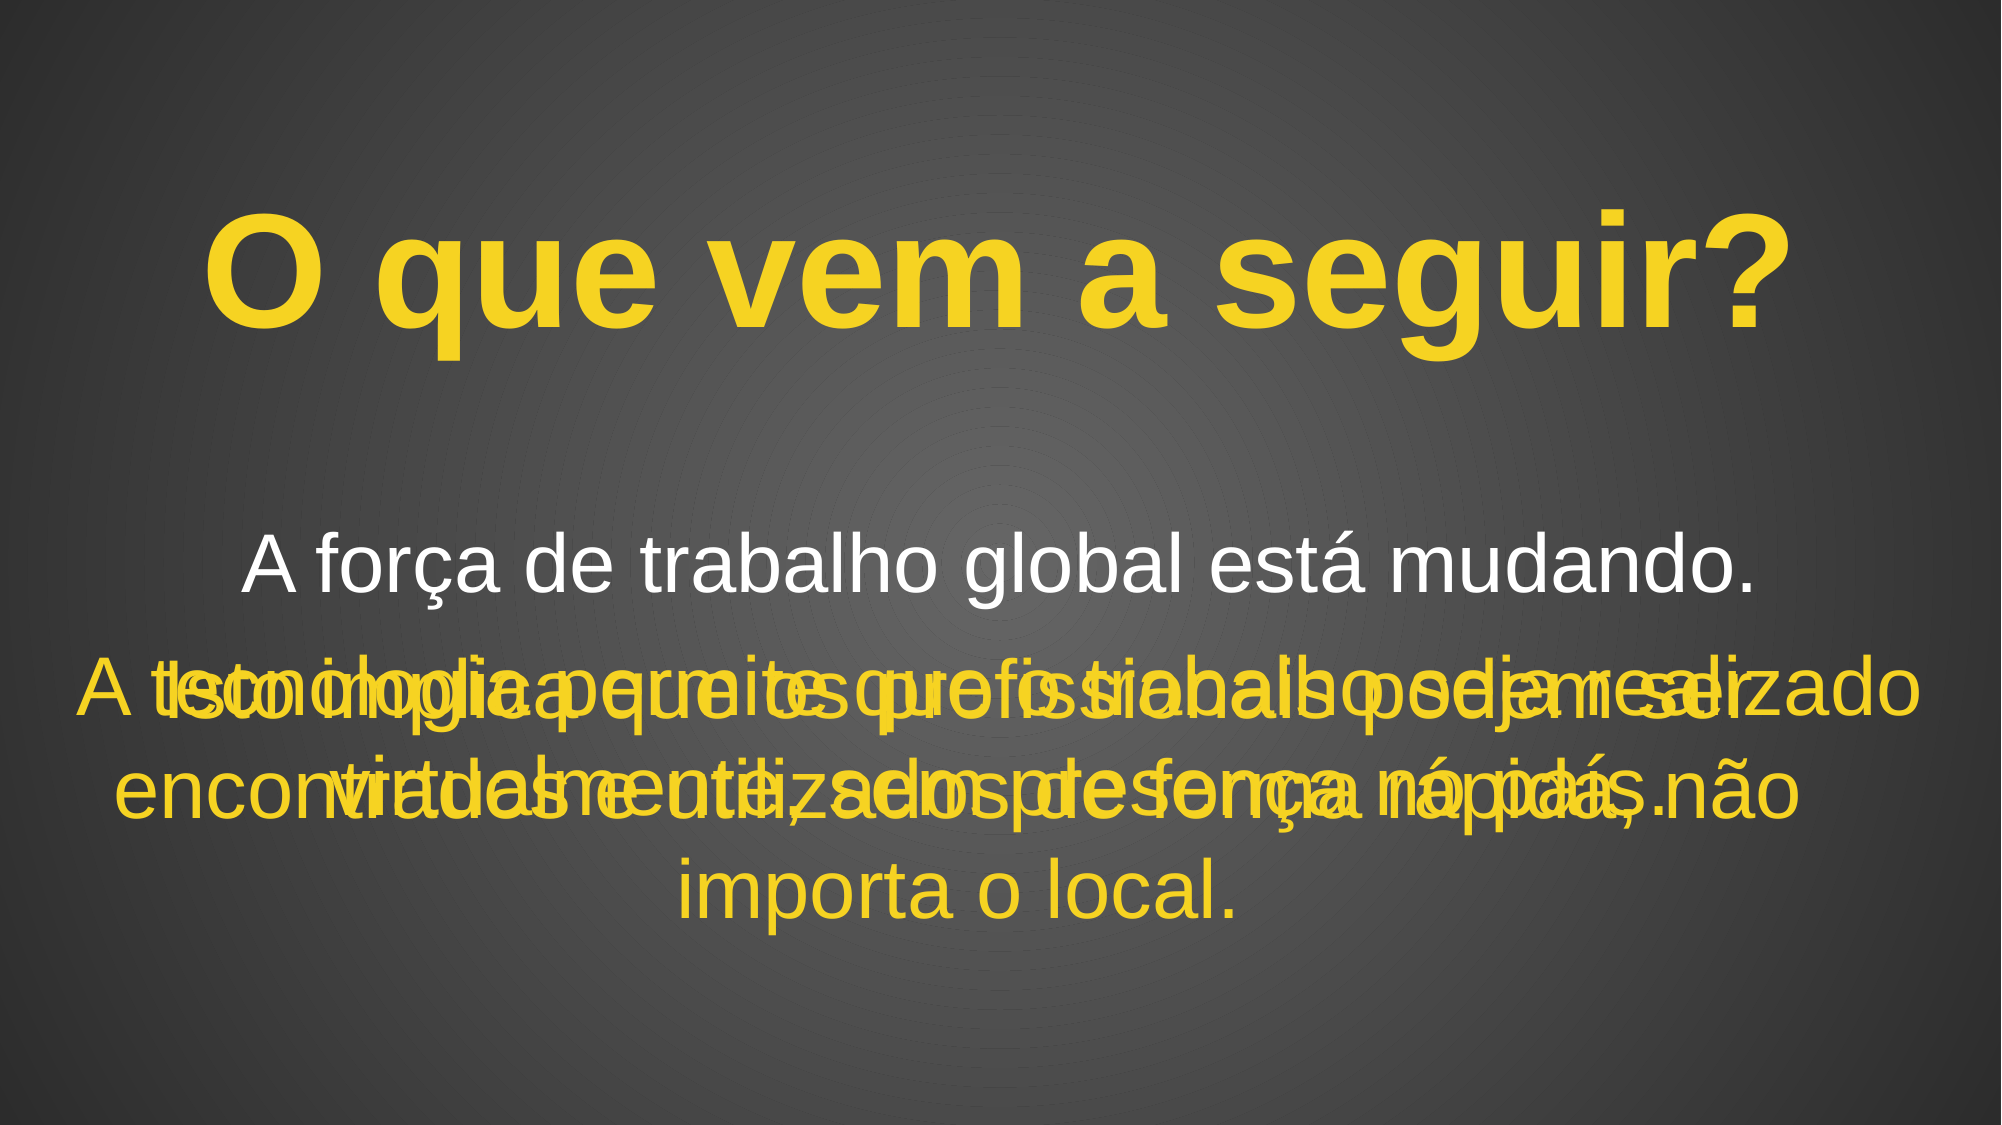

O que vem a seguir?
A força de trabalho global está mudando.
A tecnologia permite que o trabalho seja realizado virtualmente, sem presença no país.
Isto implica que os profissionais podem ser encontrados e utilizados de forma rápida, não importa o local.